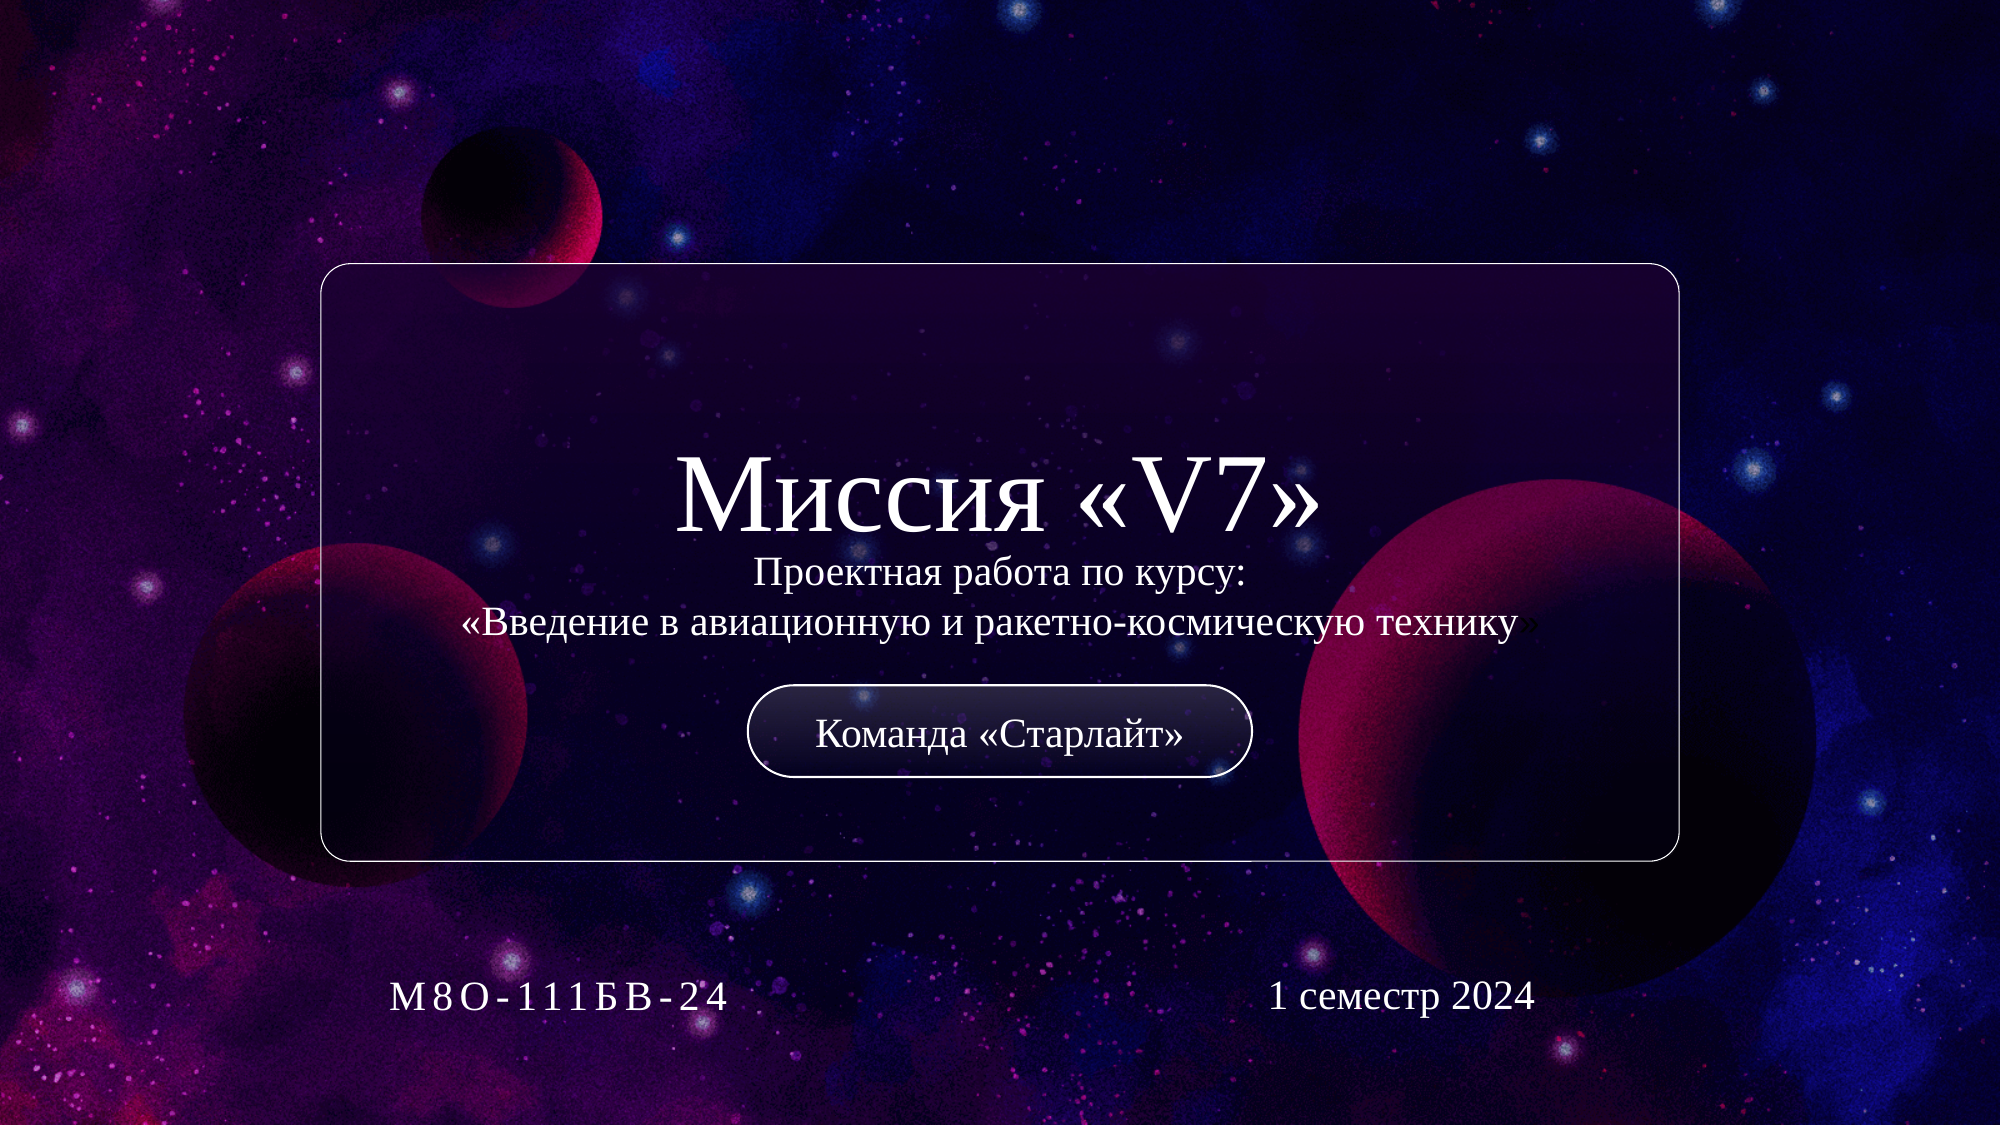

Миссия «V7»
Проектная работа по курсу:
«Введение в авиационную и ракетно-космическую технику»
Команда «Старлайт»
М8О-111БВ-24
1 семестр 2024